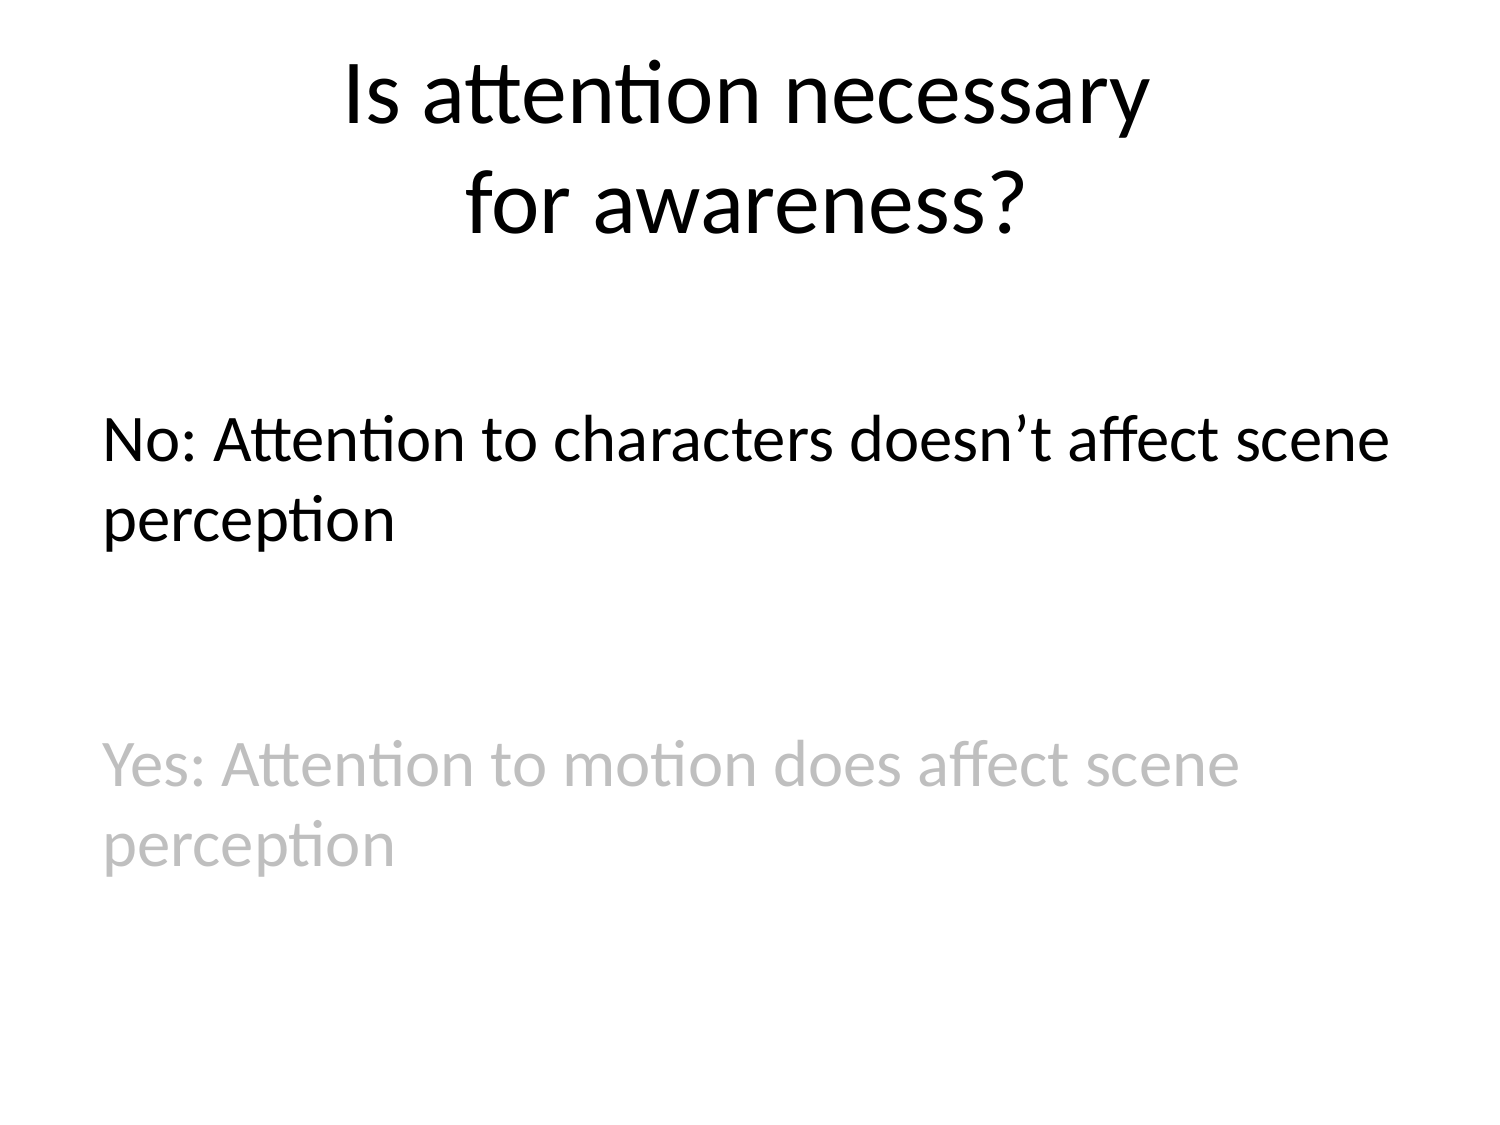

Is attention necessary
for awareness?
No: Attention to characters doesn’t affect scene perception
Yes: Attention to motion does affect scene perception